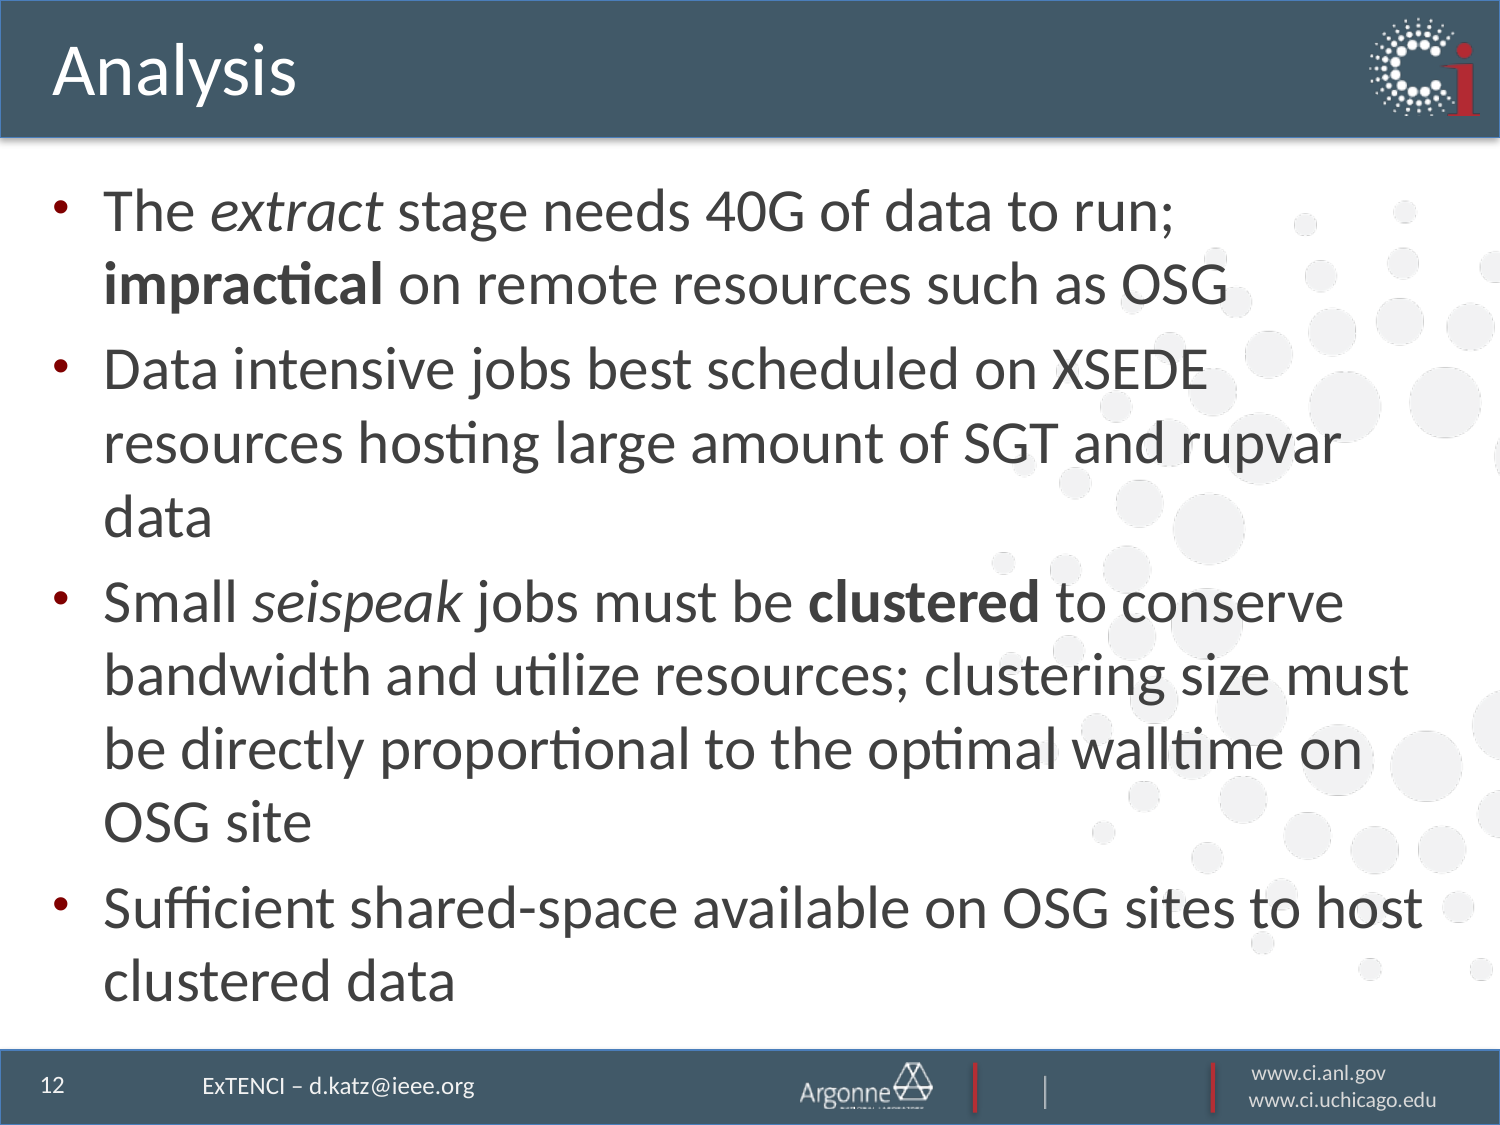

# Analysis
The extract stage needs 40G of data to run; impractical on remote resources such as OSG
Data intensive jobs best scheduled on XSEDE resources hosting large amount of SGT and rupvar data
Small seispeak jobs must be clustered to conserve bandwidth and utilize resources; clustering size must be directly proportional to the optimal walltime on OSG site
Sufficient shared-space available on OSG sites to host clustered data